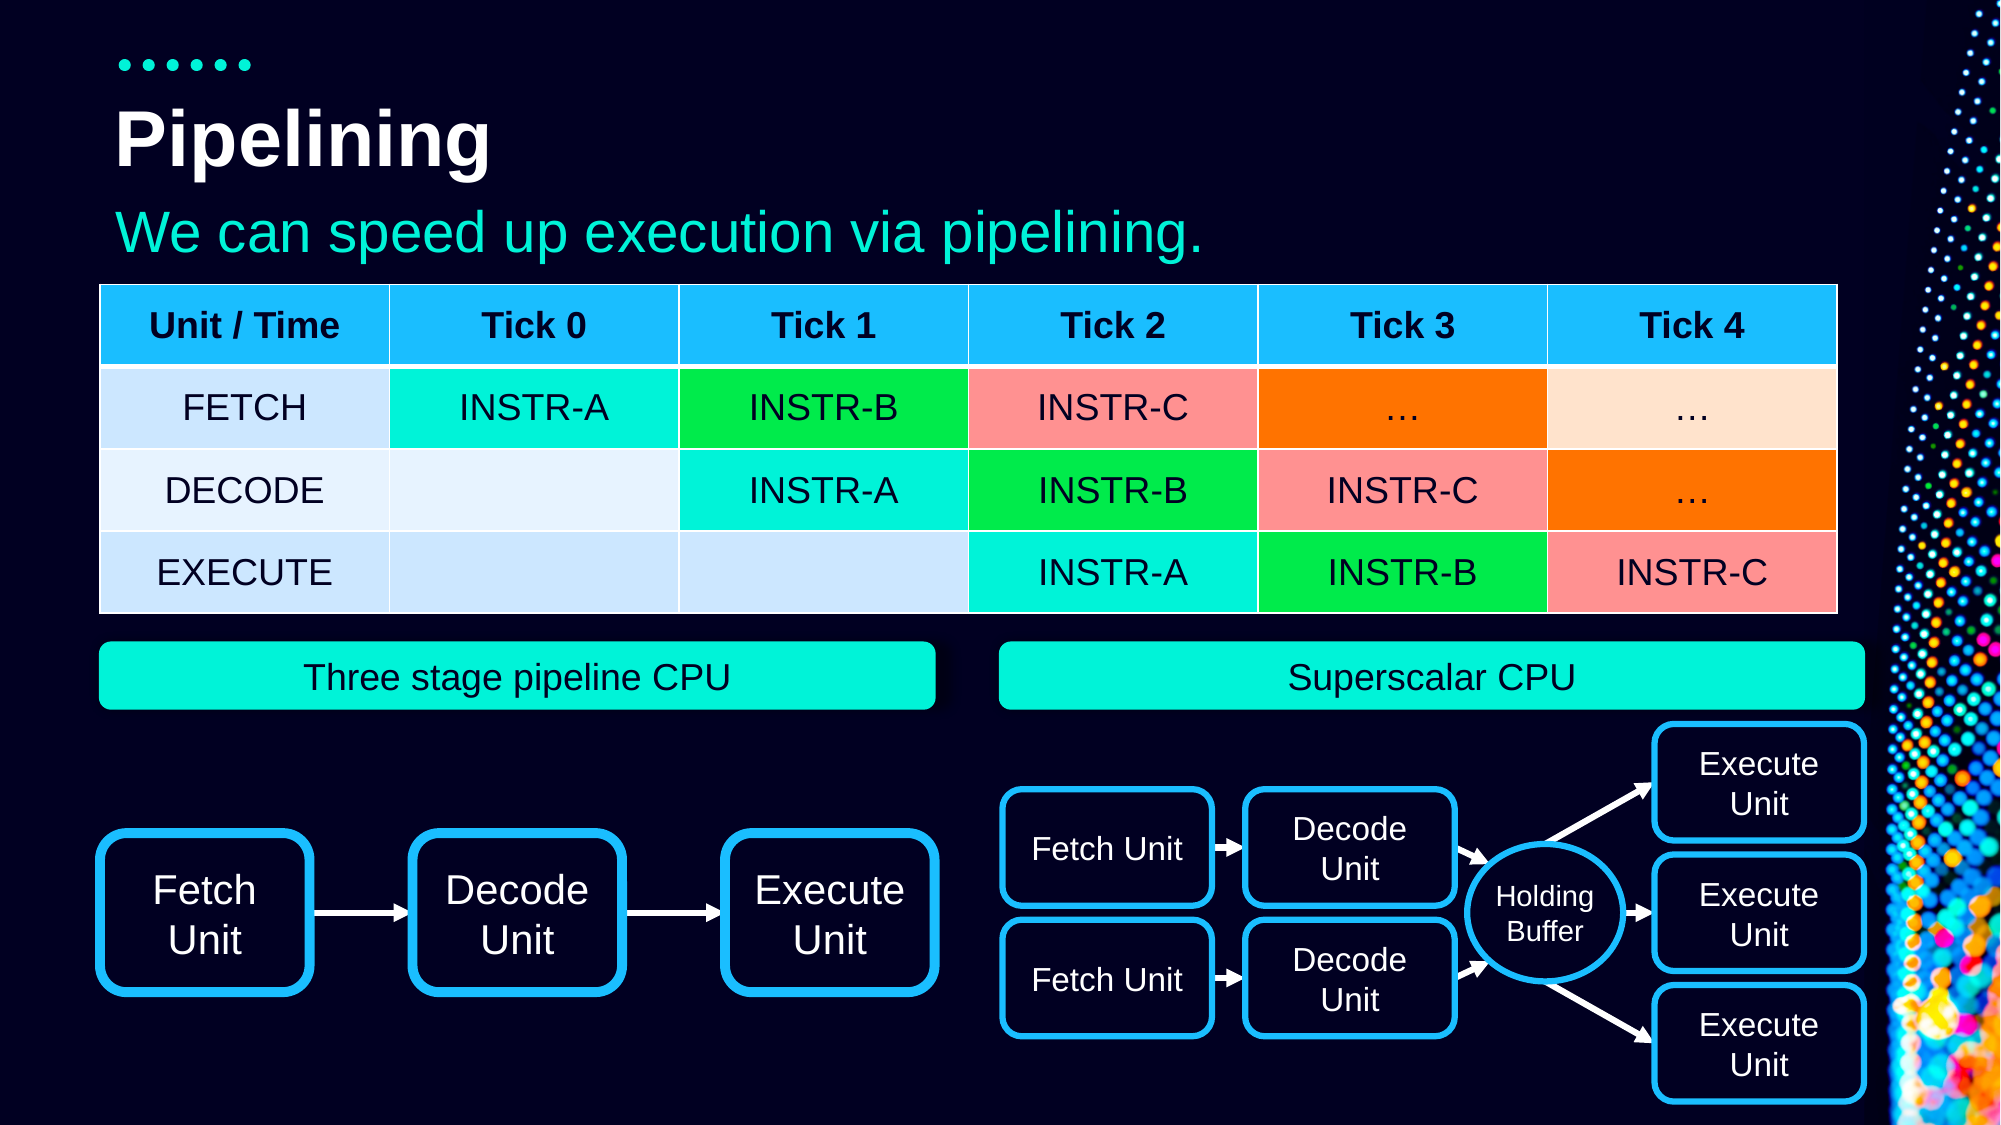

# Pipelining
We can speed up execution via pipelining.
| Unit / Time | Tick 0 | Tick 1 | Tick 2 | Tick 3 | Tick 4 |
| --- | --- | --- | --- | --- | --- |
| FETCH | INSTR-A | INSTR-B | INSTR-C | … | … |
| DECODE |  | INSTR-A | INSTR-B | INSTR-C | … |
| EXECUTE |  |  | INSTR-A | INSTR-B | INSTR-C |
Three stage pipeline CPU
Superscalar CPU
Execute Unit
Fetch Unit
Decode Unit
Fetch Unit
Decode Unit
Execute Unit
Holding Buffer
Execute Unit
Fetch Unit
Decode Unit
Execute Unit